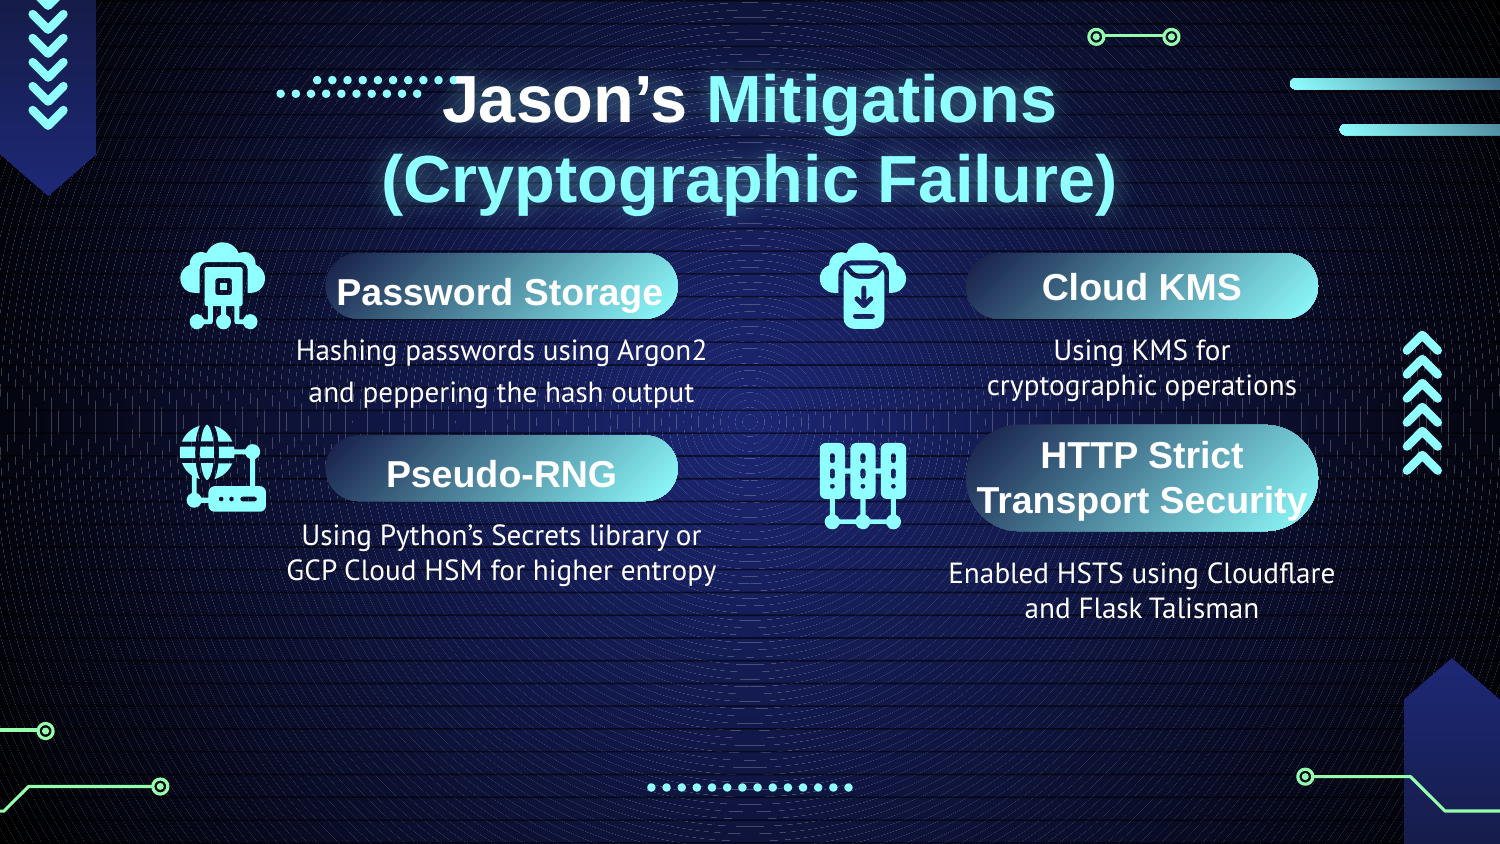

# Jason’s Mitigations (Cryptographic Failure)

Cloud KMS
Password Storage
Hashing passwords using Argon2 and peppering the hash output
Using KMS for cryptographic operations

Pseudo-RNG
HTTP Strict Transport Security
Using Python’s Secrets library or GCP Cloud HSM for higher entropy
Enabled HSTS using Cloudflare and Flask Talisman